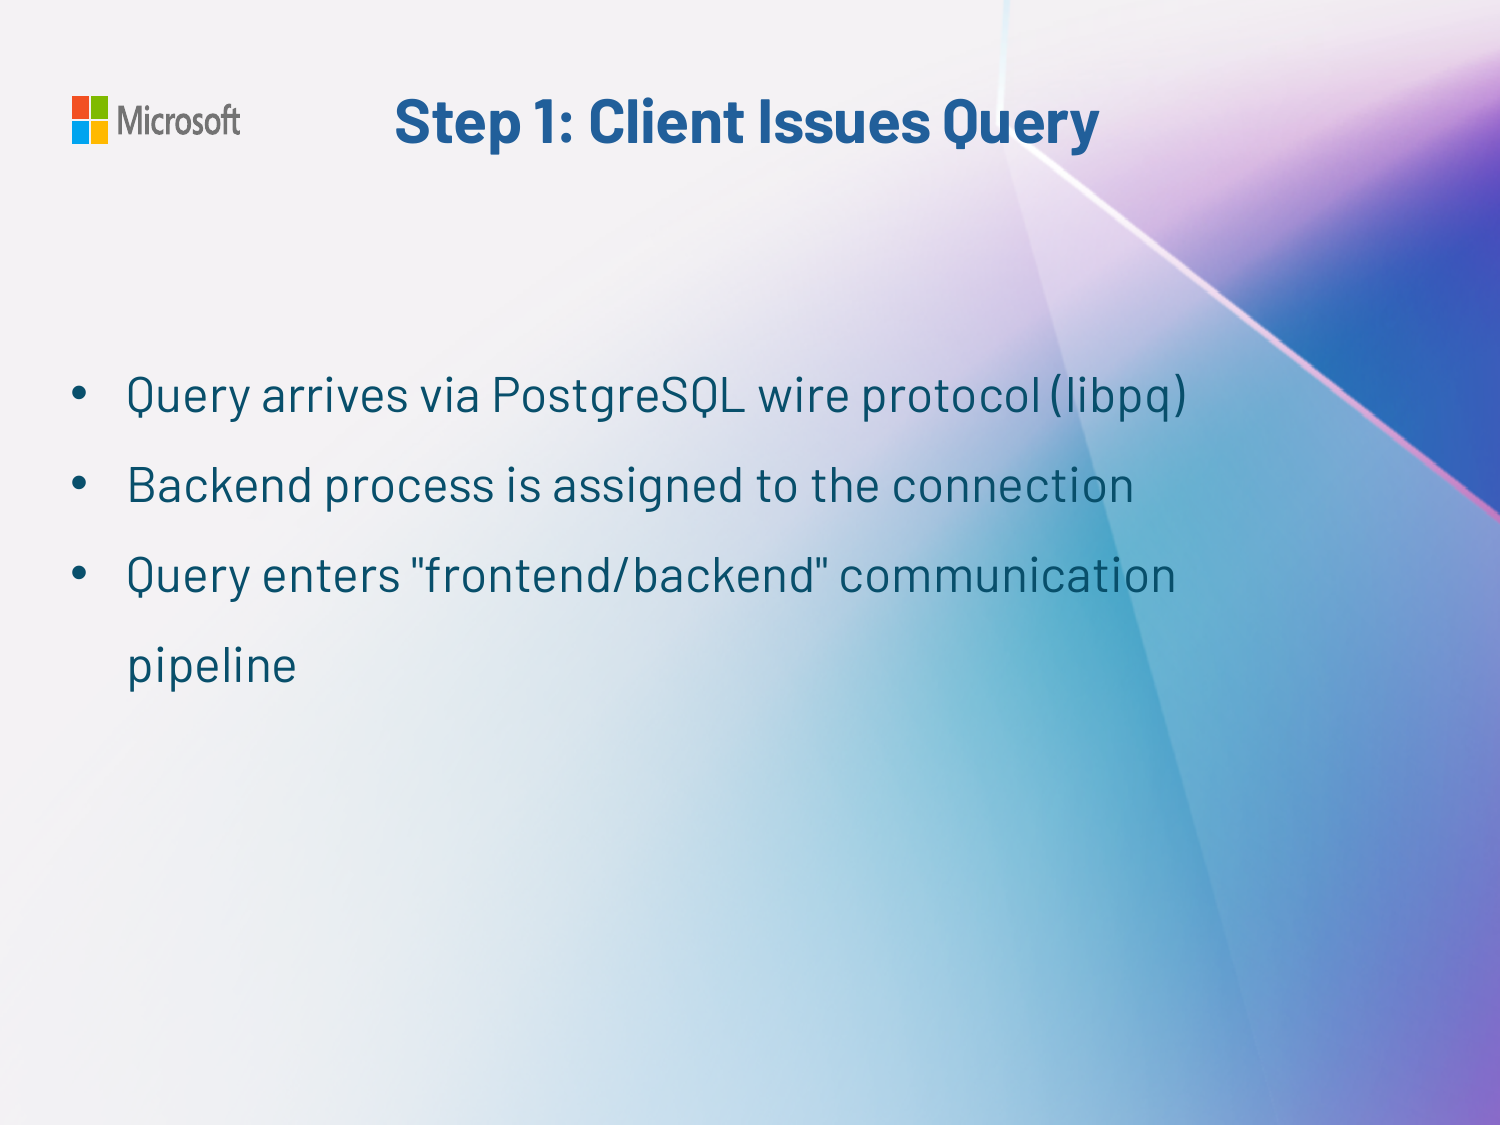

# Step 1: Client Issues Query
Query arrives via PostgreSQL wire protocol (libpq)
Backend process is assigned to the connection
Query enters "frontend/backend" communication pipeline